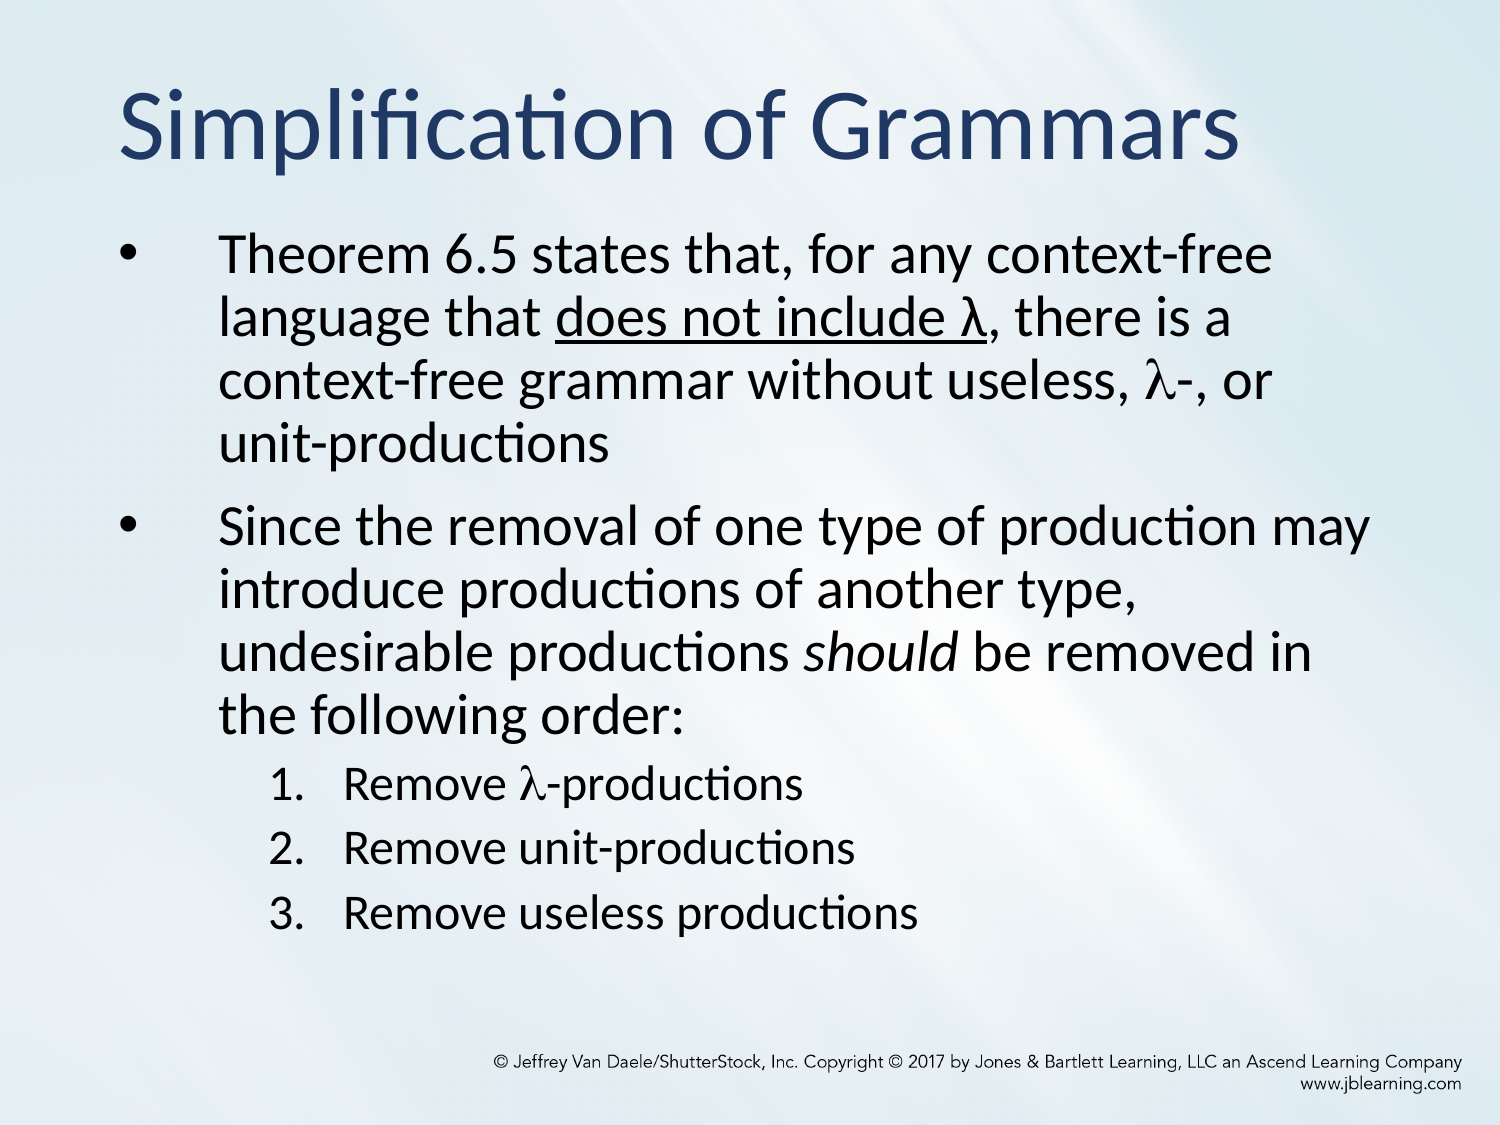

# Simplification of Grammars
Theorem 6.5 states that, for any context-free language that does not include λ, there is a context-free grammar without useless, λ-, or unit-productions
Since the removal of one type of production may introduce productions of another type, undesirable productions should be removed in the following order:
Remove λ-productions
Remove unit-productions
Remove useless productions